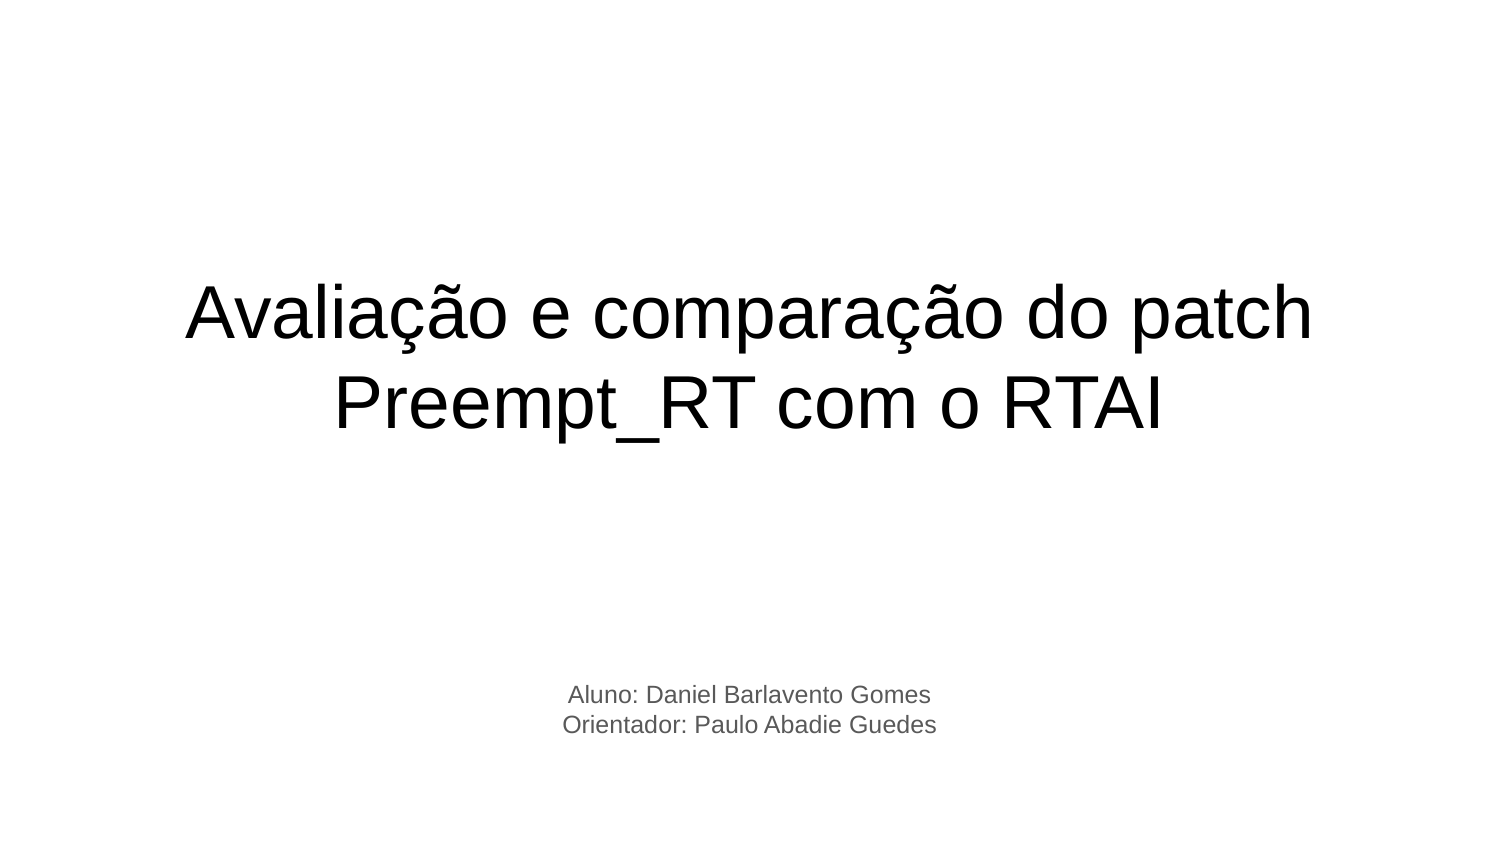

# Avaliação e comparação do patch Preempt_RT com o RTAI
Aluno: Daniel Barlavento Gomes
Orientador: Paulo Abadie Guedes